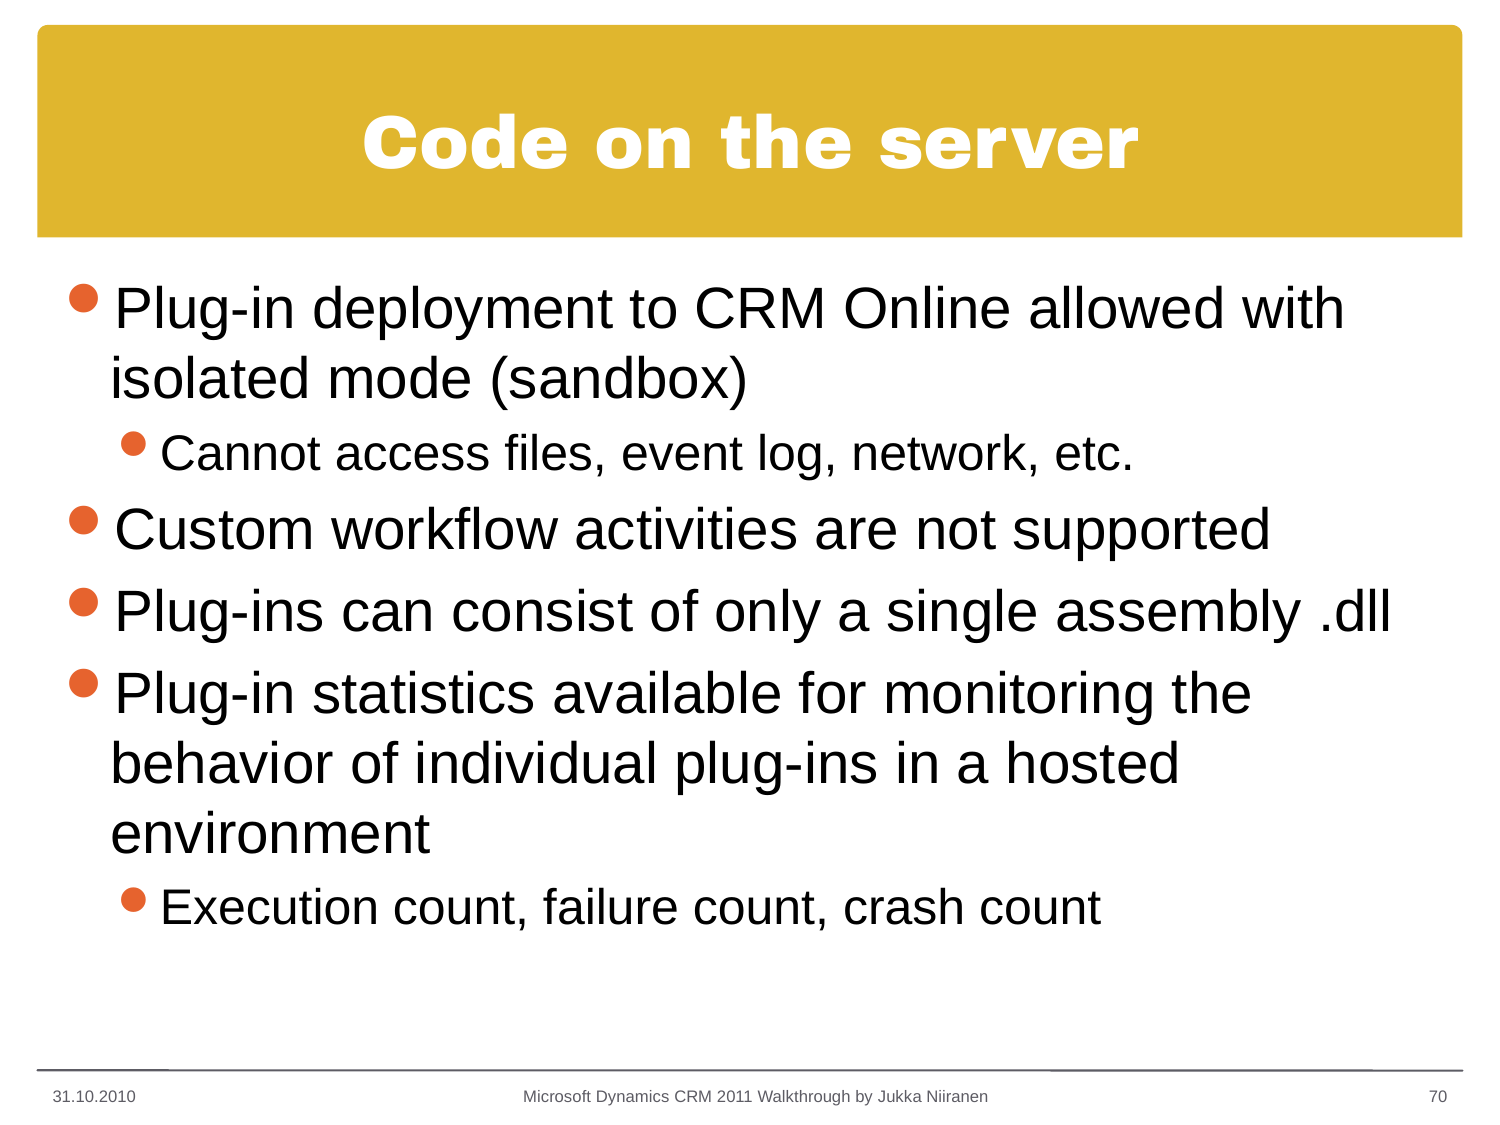

# Code on the server
Plug-in deployment to CRM Online allowed with isolated mode (sandbox)
Cannot access files, event log, network, etc.
Custom workflow activities are not supported
Plug-ins can consist of only a single assembly .dll
Plug-in statistics available for monitoring the behavior of individual plug-ins in a hosted environment
Execution count, failure count, crash count
31.10.2010
Microsoft Dynamics CRM 2011 Walkthrough by Jukka Niiranen
70